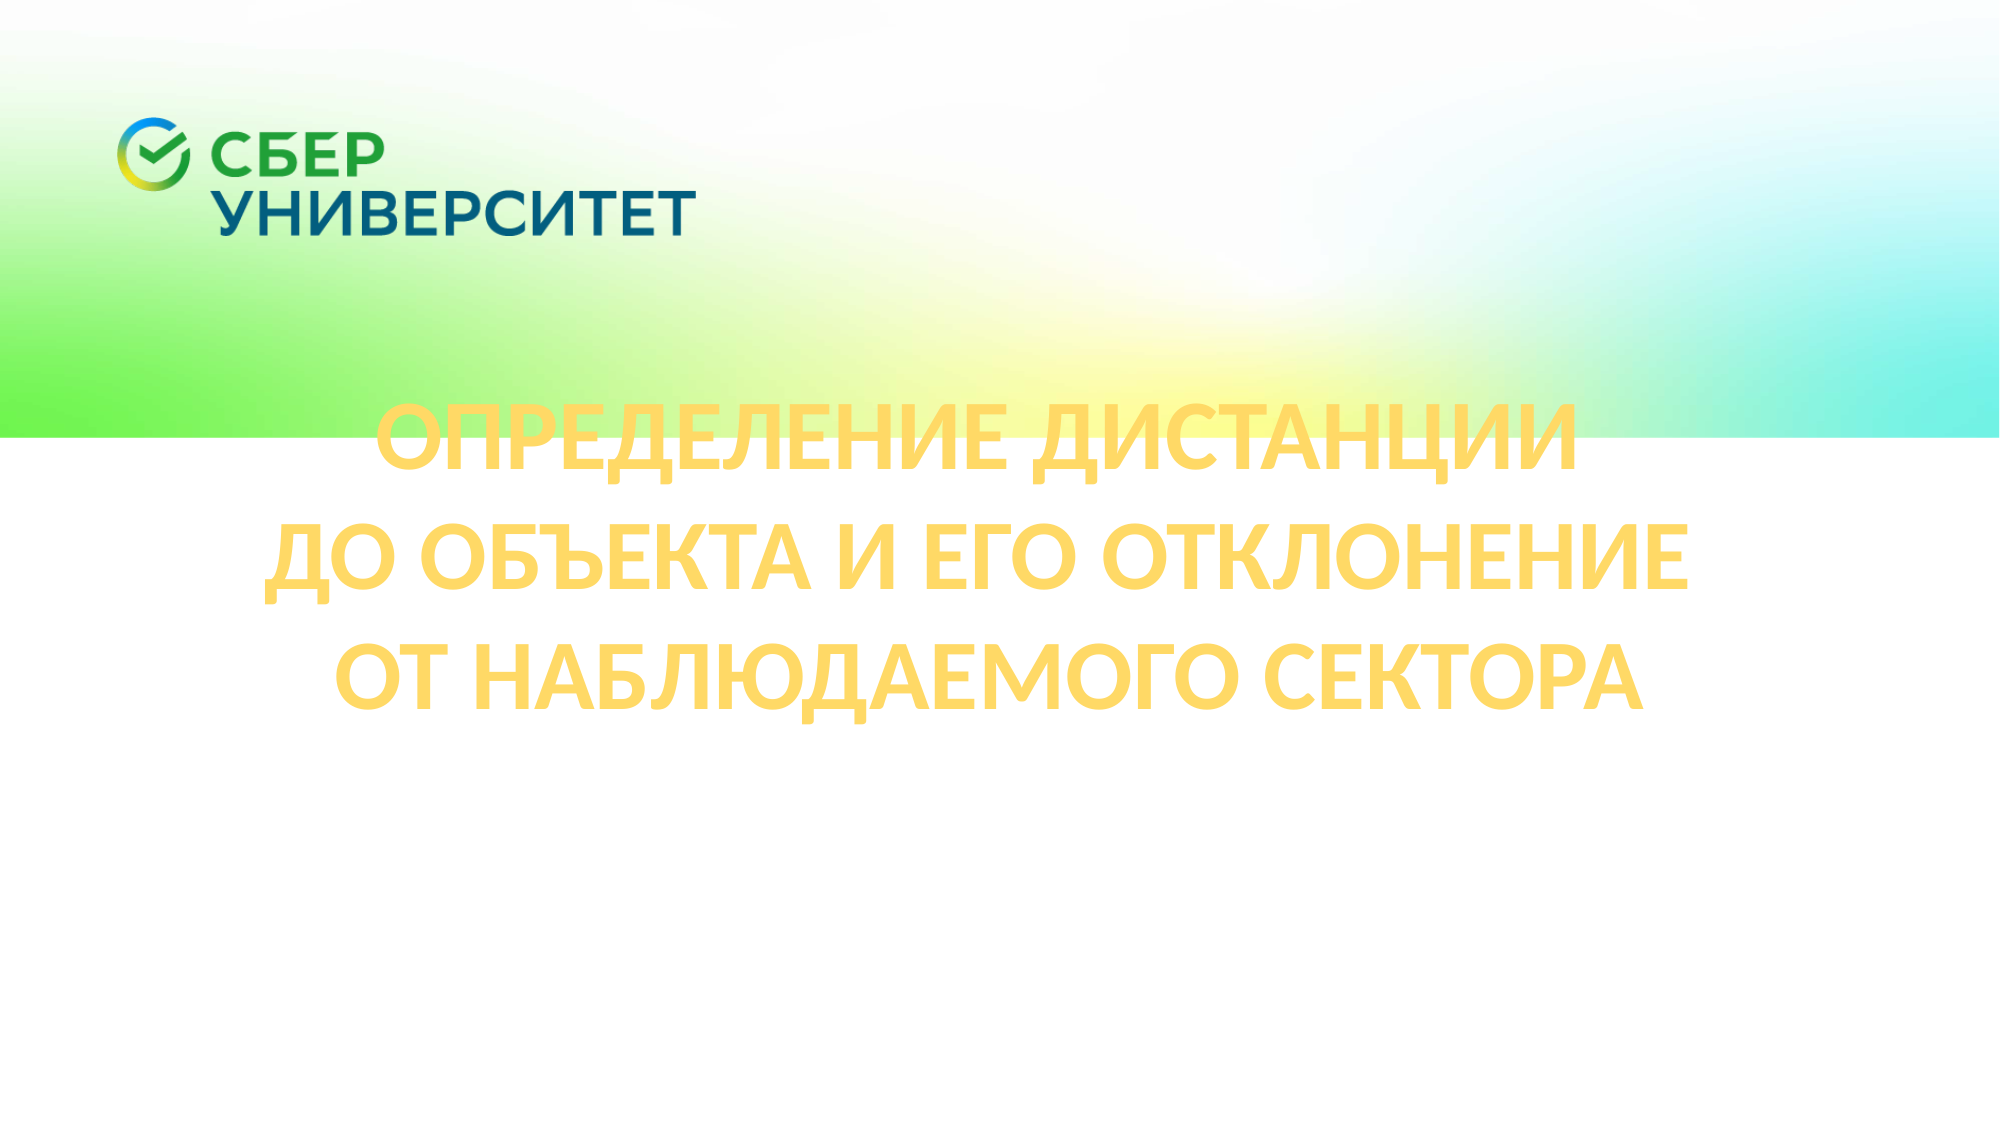

Определение дистанции
до объекта и его отклонение
от наблюдаемого сектора